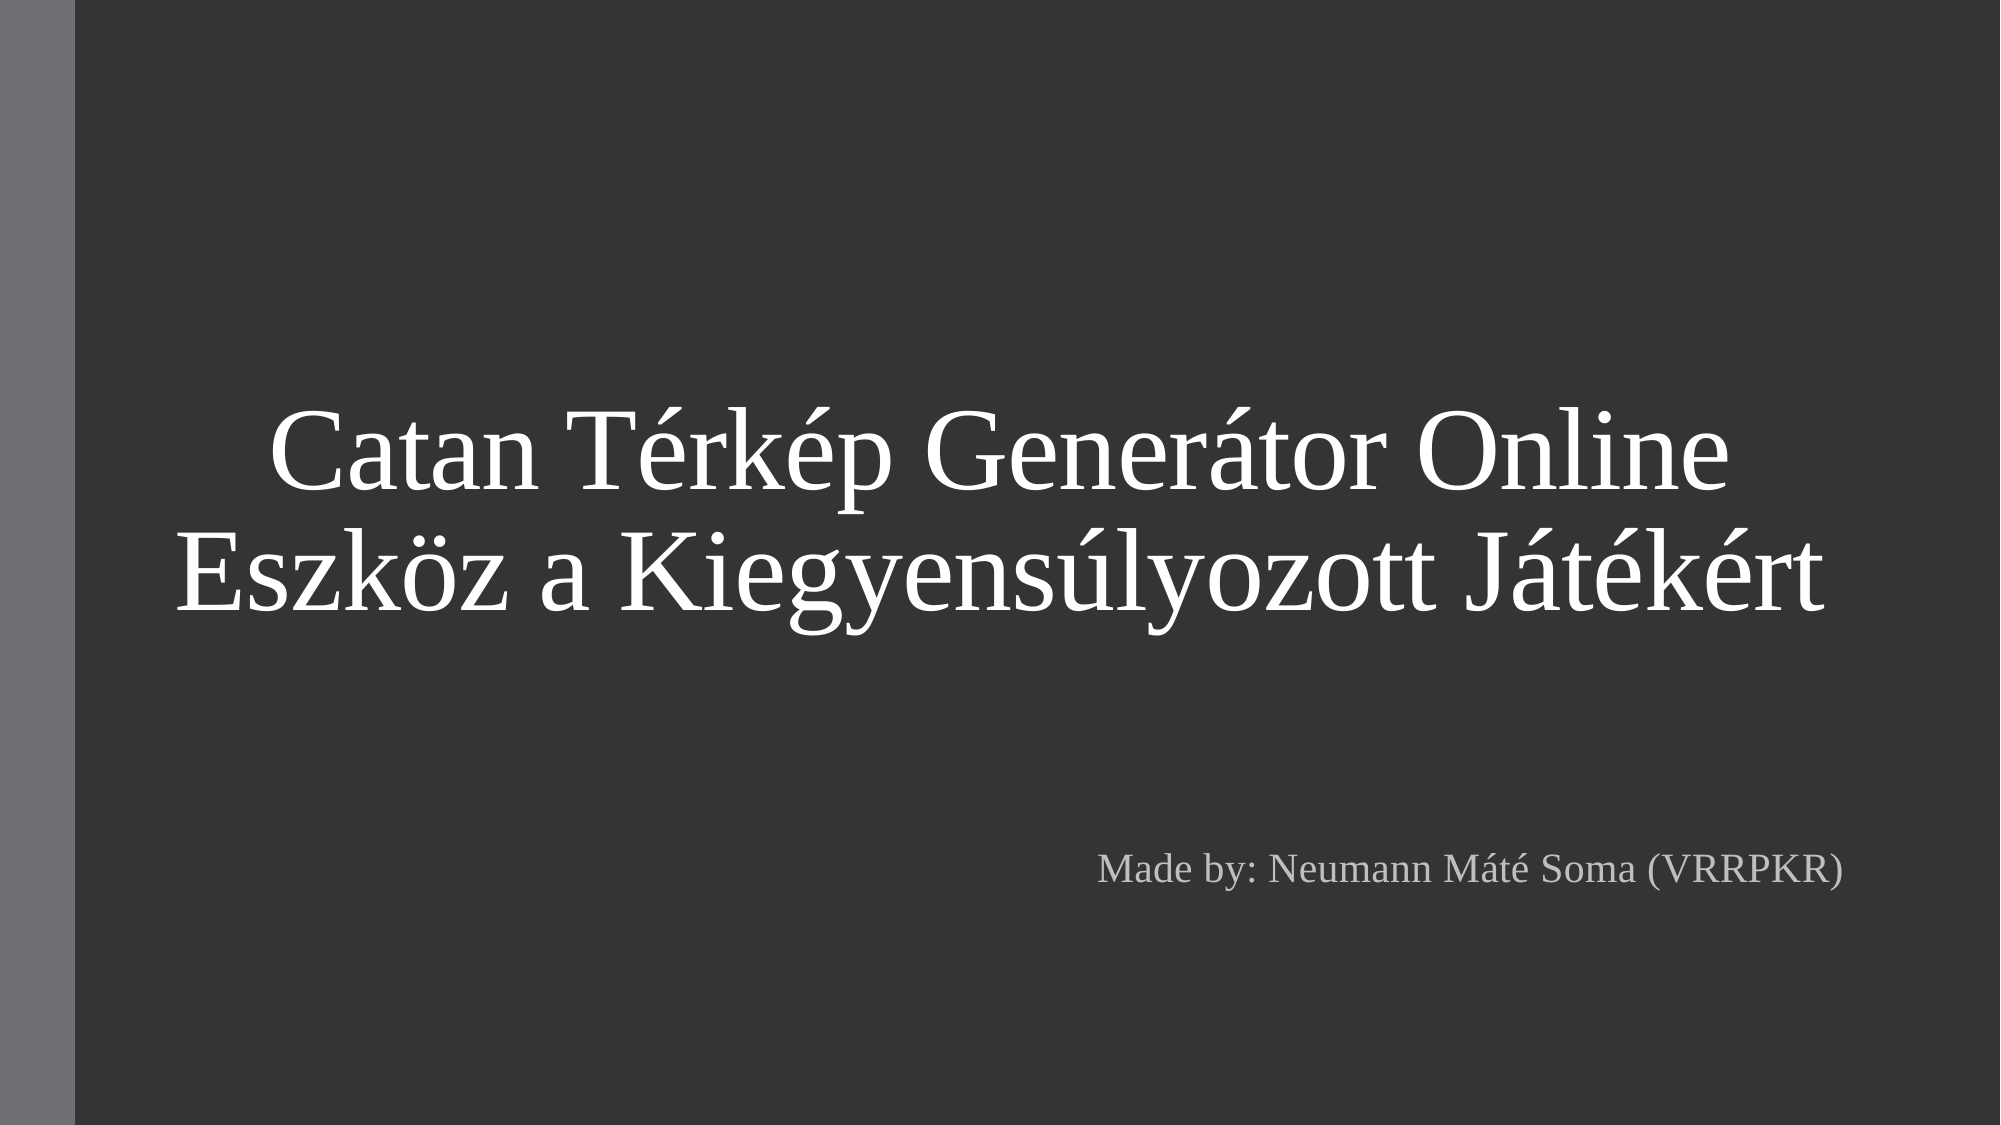

# Catan Térkép Generátor Online Eszköz a Kiegyensúlyozott Játékért
Made by: Neumann Máté Soma (VRRPKR)